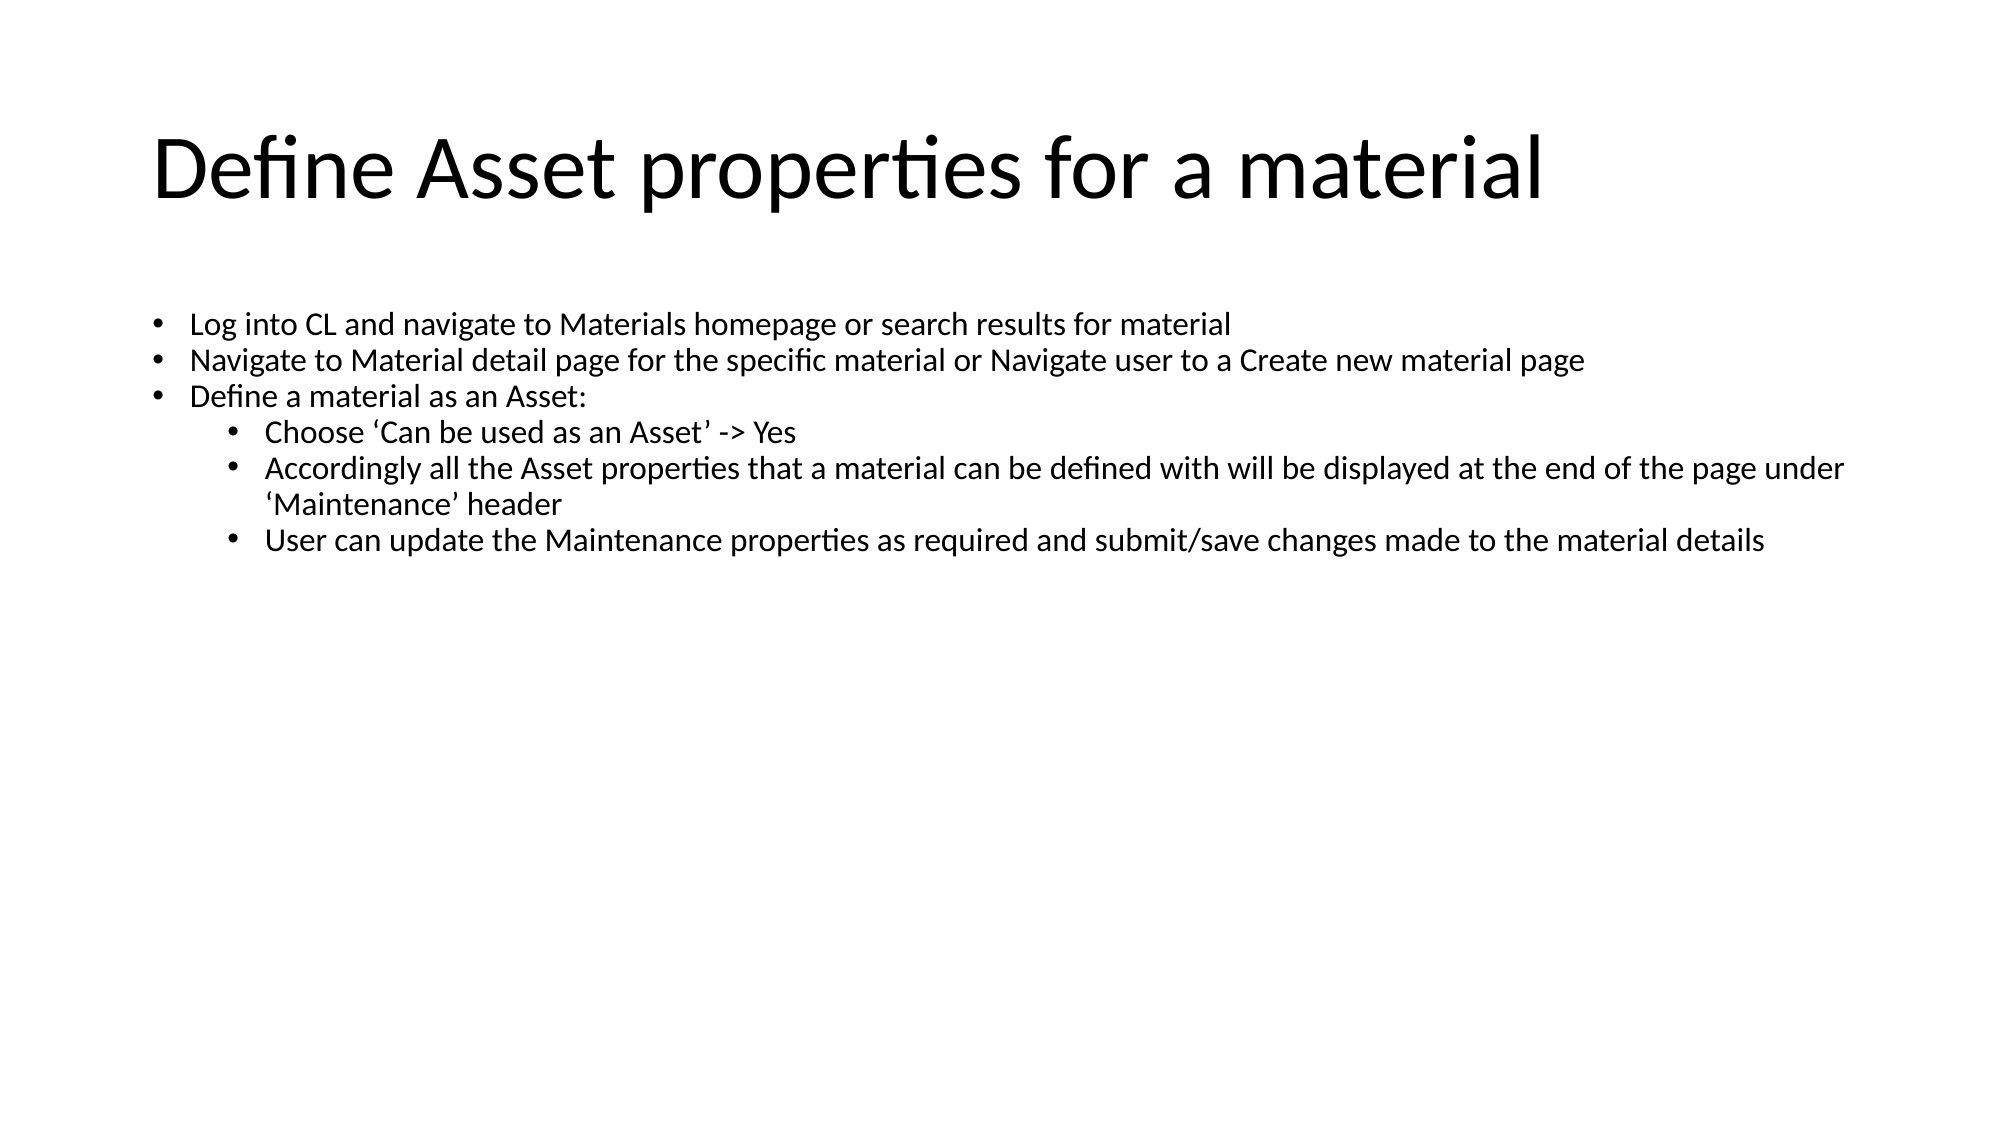

# Define Asset properties for a material
Log into CL and navigate to Materials homepage or search results for material
Navigate to Material detail page for the specific material or Navigate user to a Create new material page
Define a material as an Asset:
Choose ‘Can be used as an Asset’ -> Yes
Accordingly all the Asset properties that a material can be defined with will be displayed at the end of the page under ‘Maintenance’ header
User can update the Maintenance properties as required and submit/save changes made to the material details